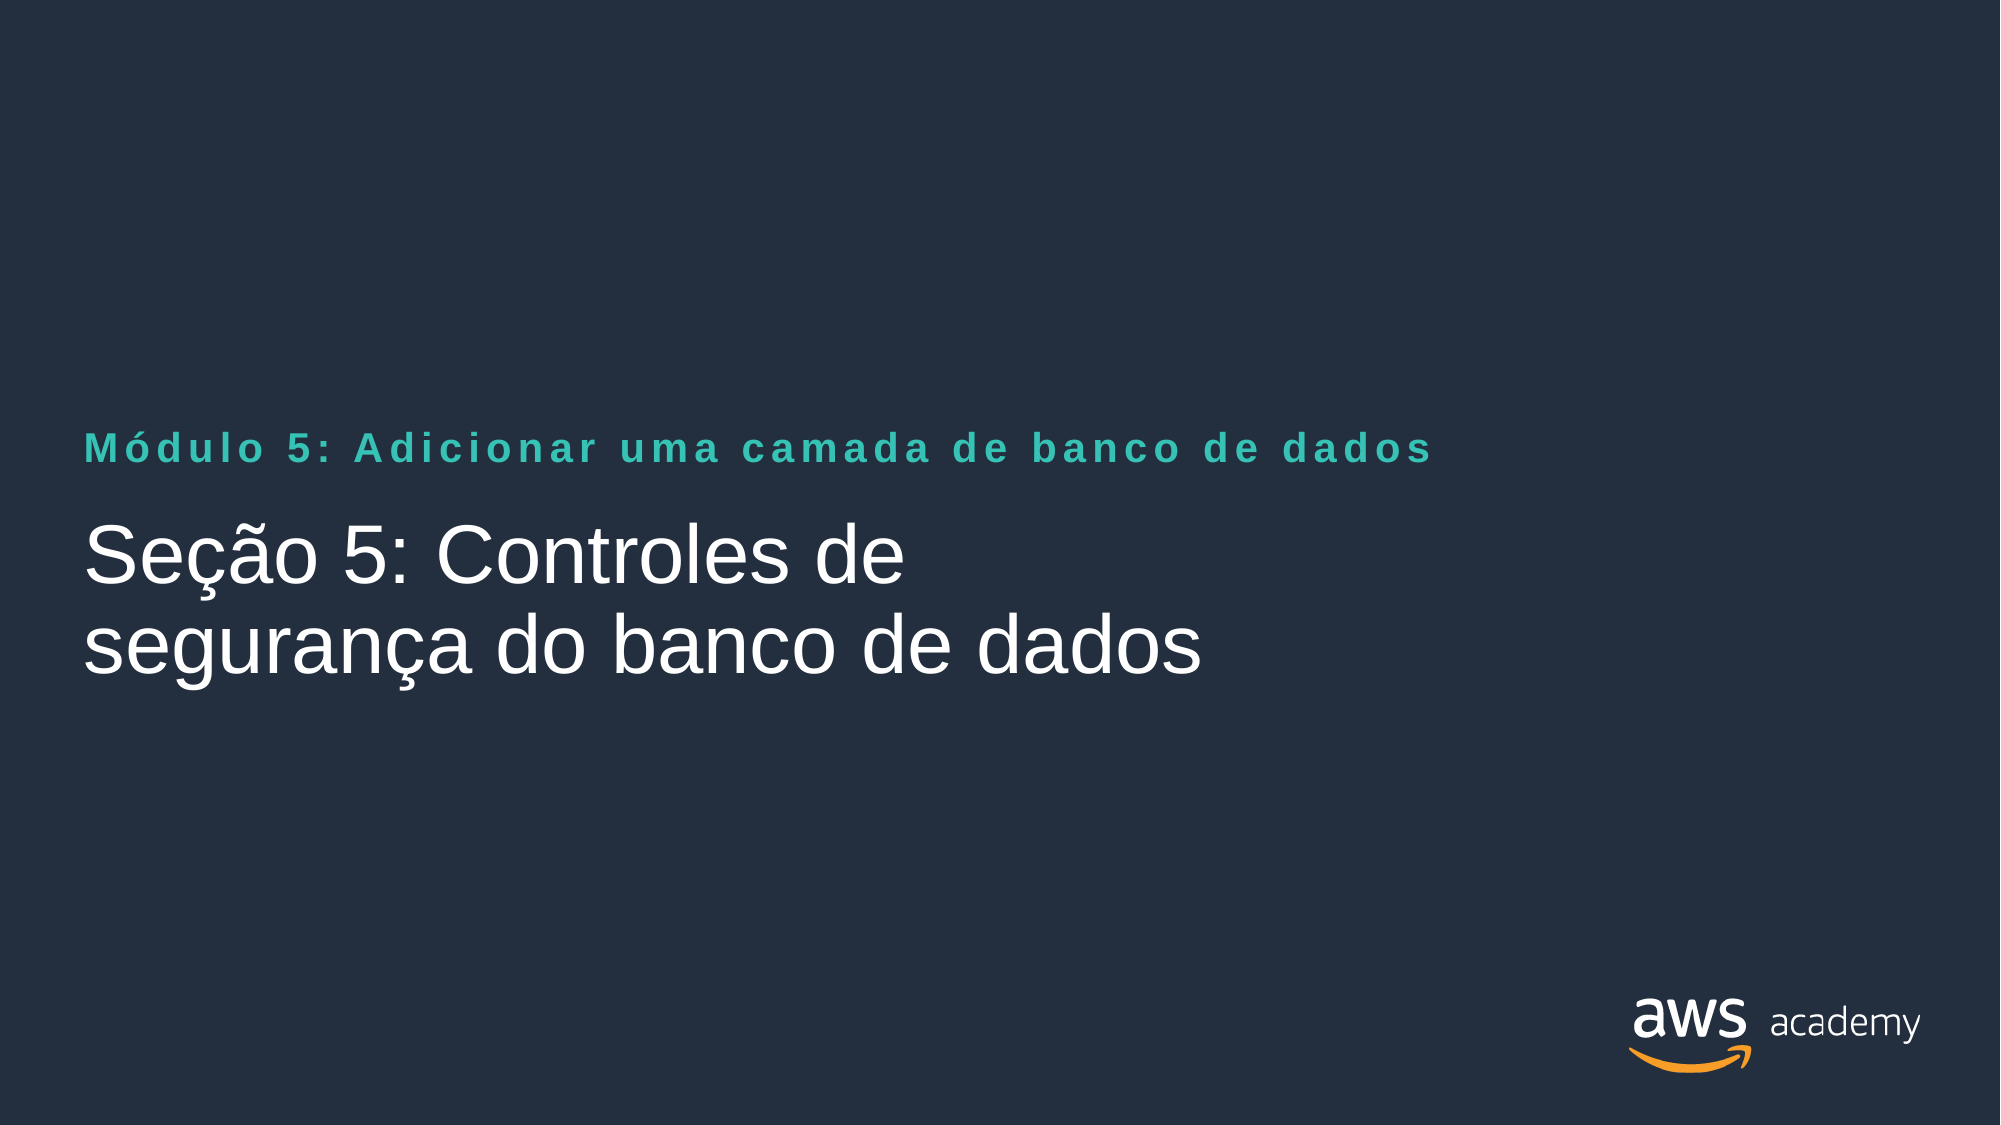

Módulo 5: Adicionar uma camada de banco de dados
# Seção 5: Controles de segurança do banco de dados